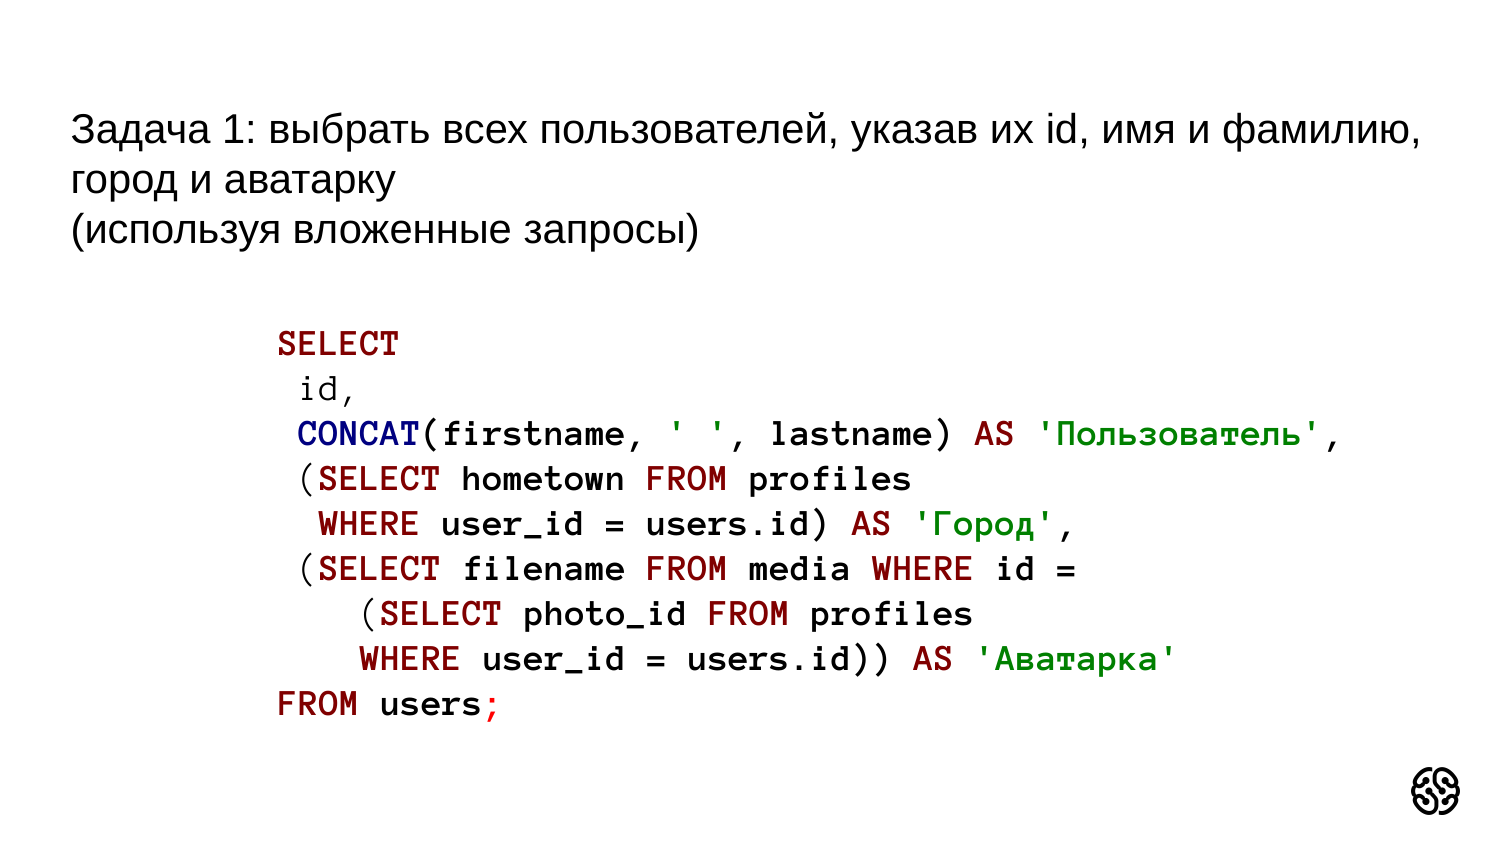

# Задача 1: выбрать всех пользователей, указав их id, имя и фамилию, город и аватарку (используя вложенные запросы)
SELECT
 id,
 CONCAT(firstname, ' ', lastname) AS 'Пользователь',
 (SELECT hometown FROM profiles
  WHERE user_id = users.id) AS 'Город',
 (SELECT filename FROM media WHERE id =
    (SELECT photo_id FROM profiles
    WHERE user_id = users.id)) AS 'Аватарка'
FROM users;